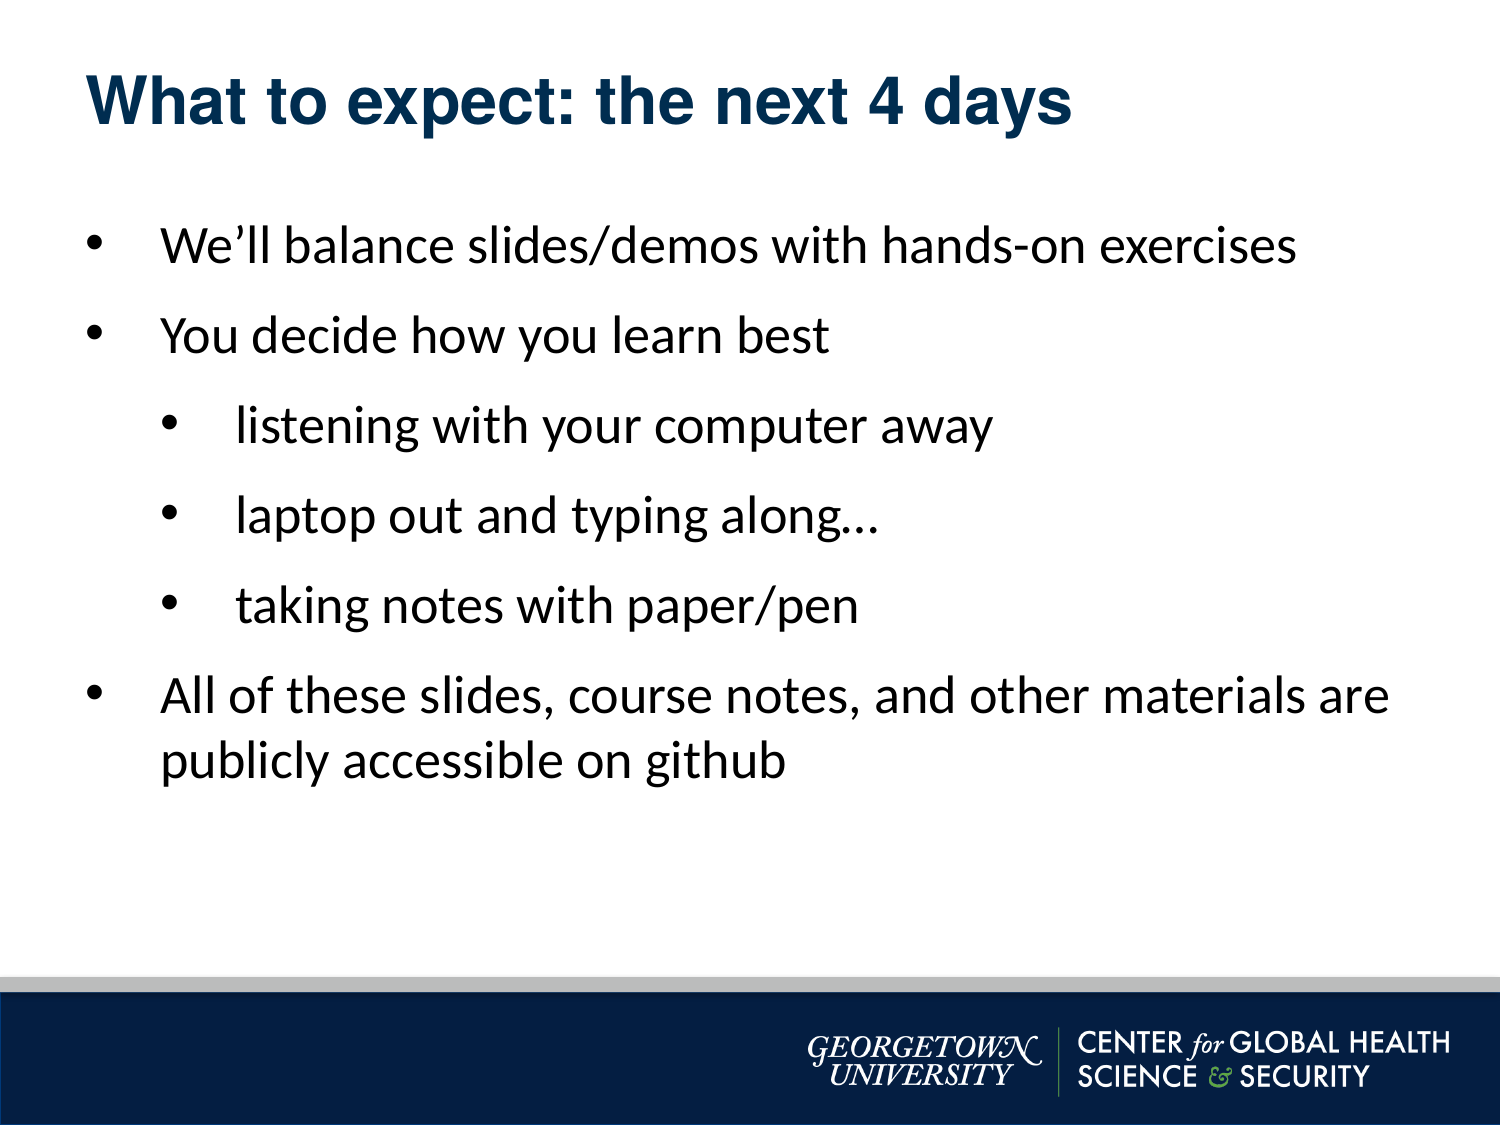

What to expect: the next 4 days
We’ll balance slides/demos with hands-on exercises
You decide how you learn best
listening with your computer away
laptop out and typing along…
taking notes with paper/pen
All of these slides, course notes, and other materials are publicly accessible on github